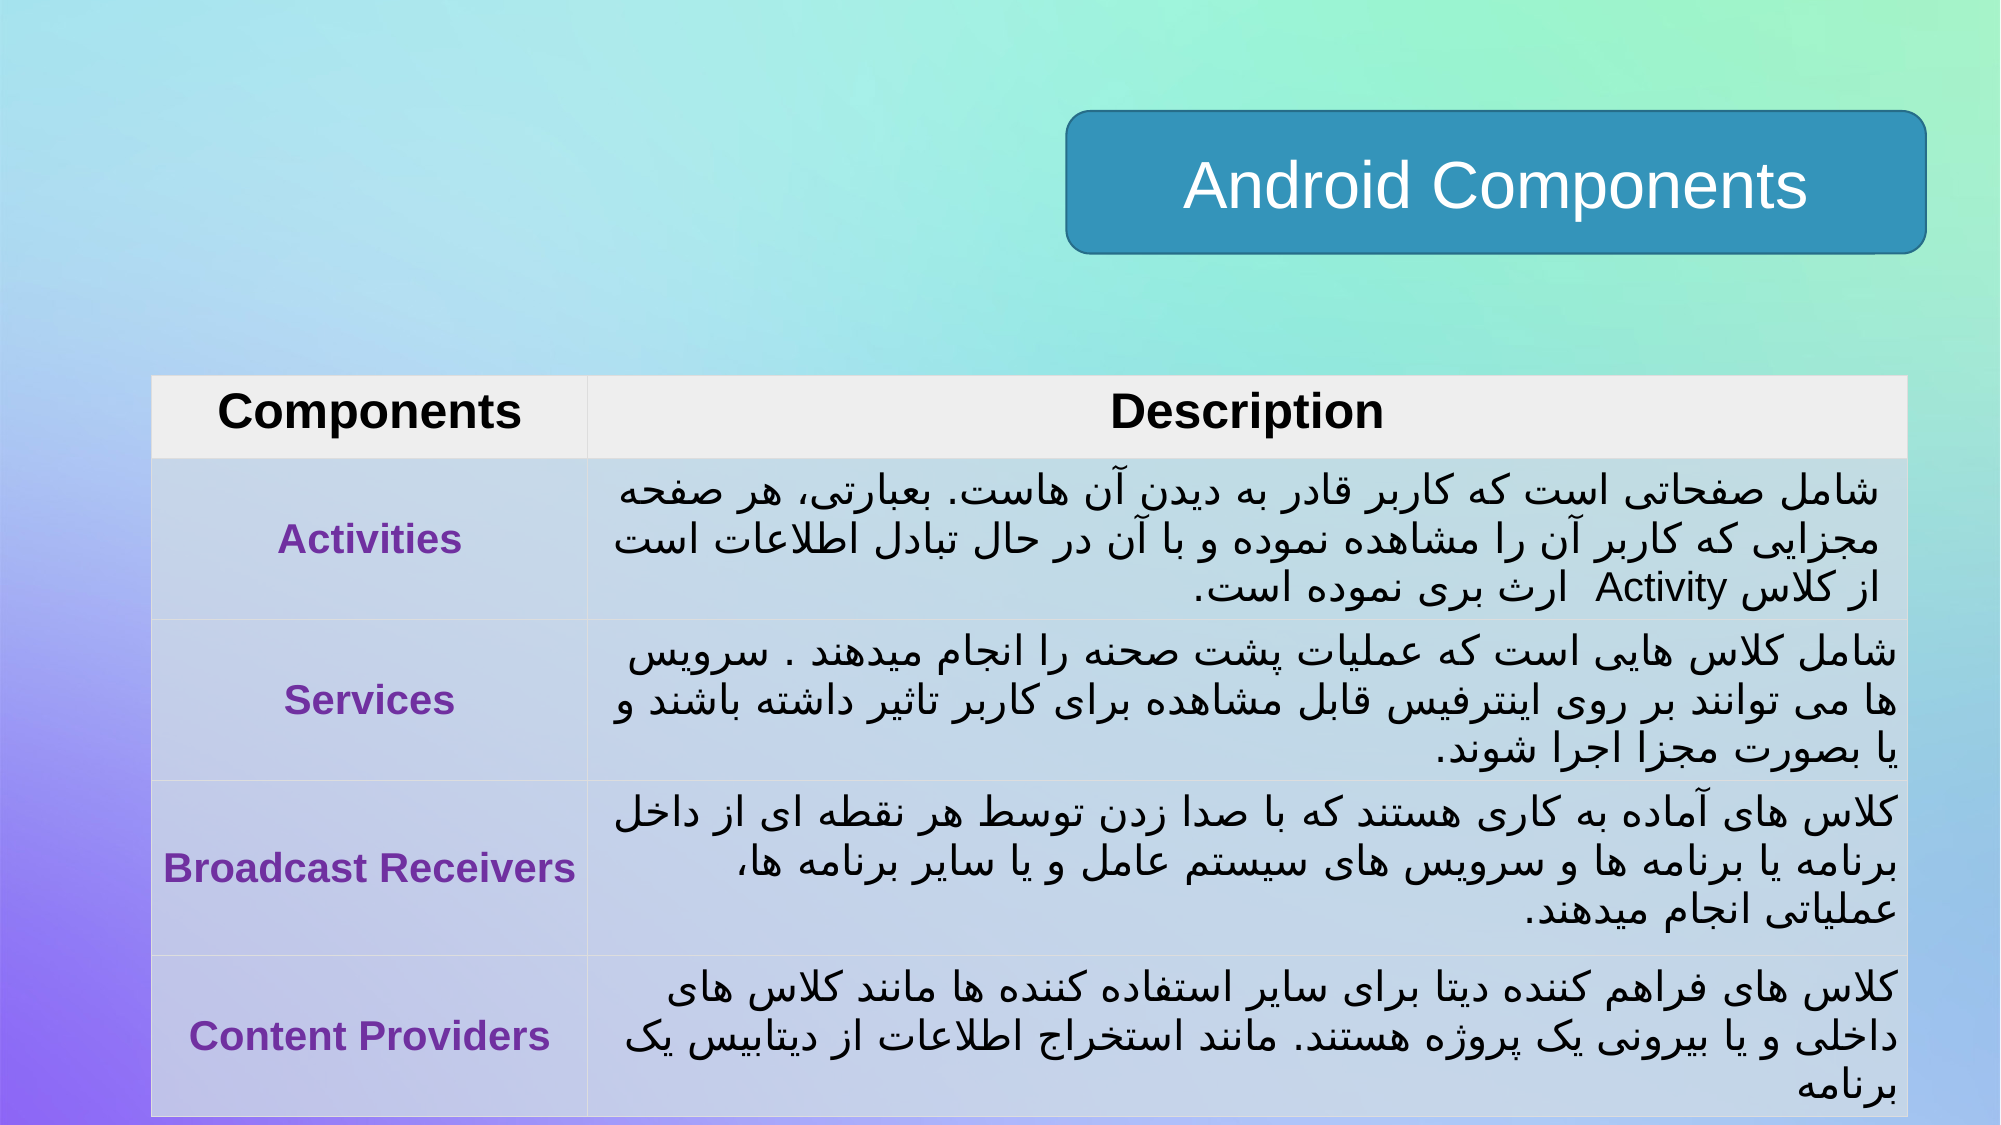

Android Components
| Components | Description |
| --- | --- |
| Activities | شامل صفحاتی است که کاربر قادر به دیدن آن هاست. بعبارتی، هر صفحه مجزایی که کاربر آن را مشاهده نموده و با آن در حال تبادل اطلاعات است از کلاس Activity ارث بری نموده است. |
| Services | شامل کلاس هایی است که عملیات پشت صحنه را انجام میدهند . سرویس ها می توانند بر روی اینترفیس قابل مشاهده برای کاربر تاثیر داشته باشند و یا بصورت مجزا اجرا شوند. |
| Broadcast Receivers | کلاس های آماده به کاری هستند که با صدا زدن توسط هر نقطه ای از داخل برنامه یا برنامه ها و سرویس های سیستم عامل و یا سایر برنامه ها، عملیاتی انجام میدهند. |
| Content Providers | کلاس های فراهم کننده دیتا برای سایر استفاده کننده ها مانند کلاس های داخلی و یا بیرونی یک پروژه هستند. مانند استخراج اطلاعات از دیتابیس یک برنامه |